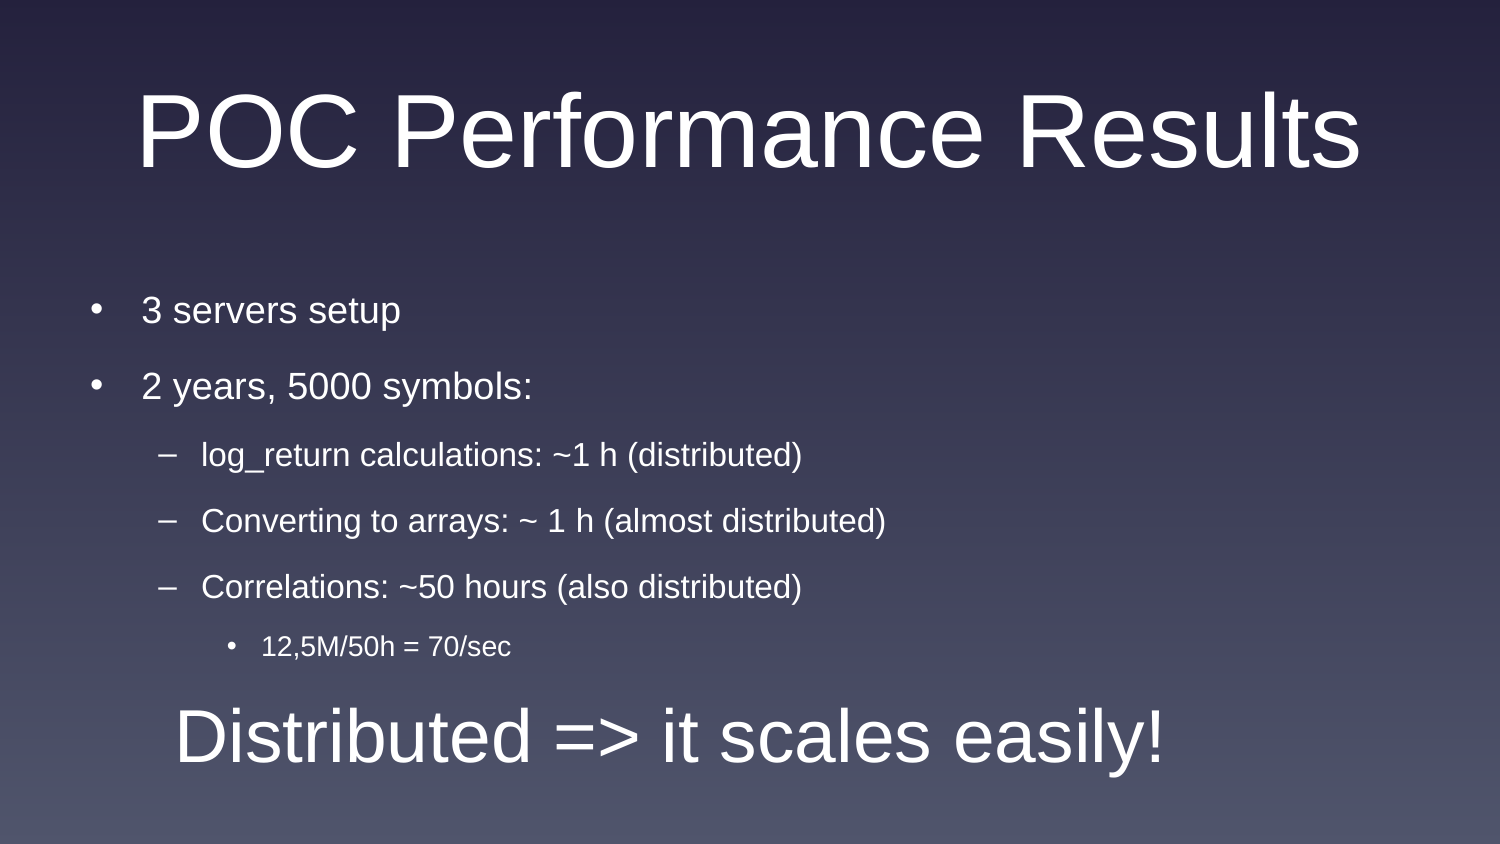

# POC Performance Results
3 servers setup
2 years, 5000 symbols:
log_return calculations: ~1 h (distributed)
Converting to arrays: ~ 1 h (almost distributed)
Correlations: ~50 hours (also distributed)
12,5M/50h = 70/sec

Distributed => it scales easily!